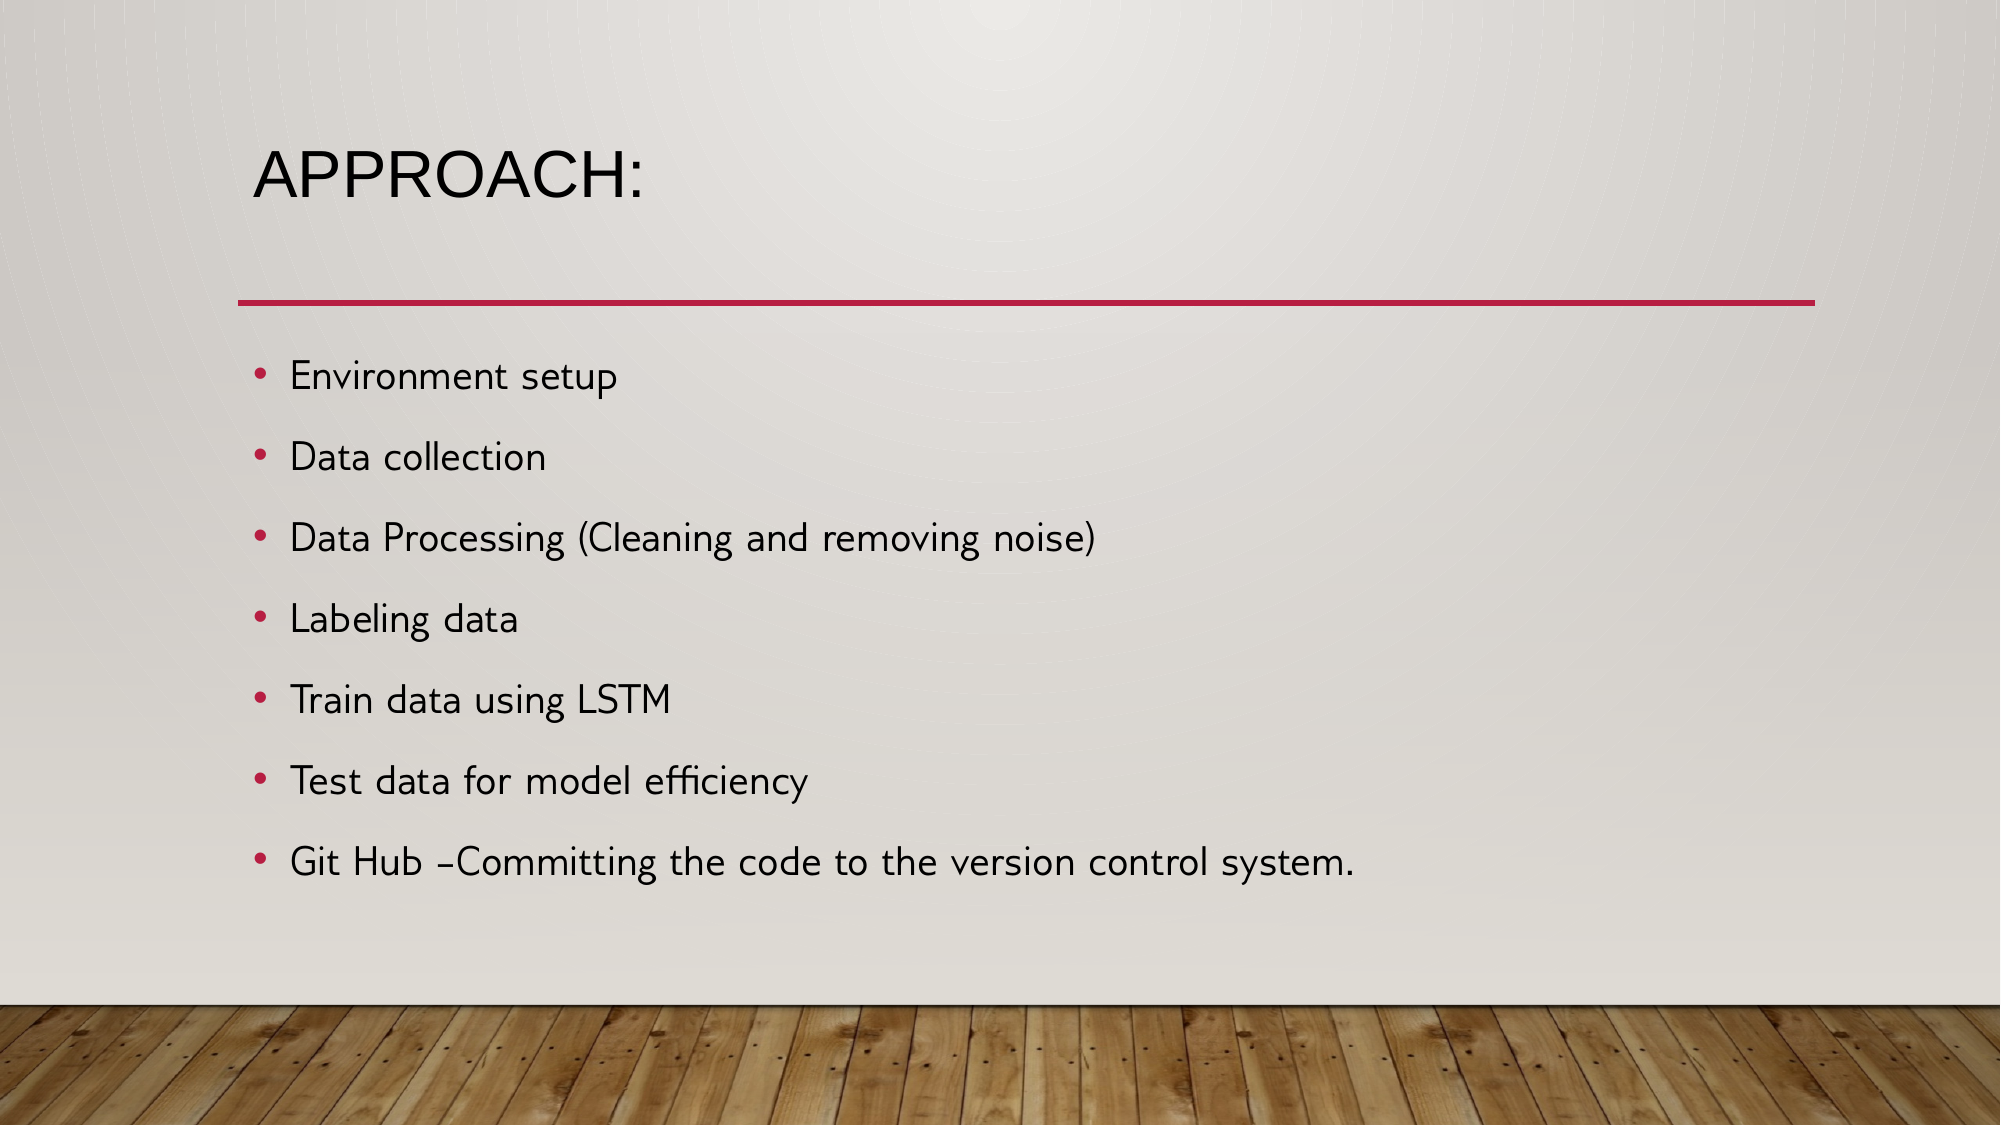

# Approach:
Environment setup
Data collection
Data Processing (Cleaning and removing noise)
Labeling data
Train data using LSTM
Test data for model efficiency
Git Hub –Committing the code to the version control system.